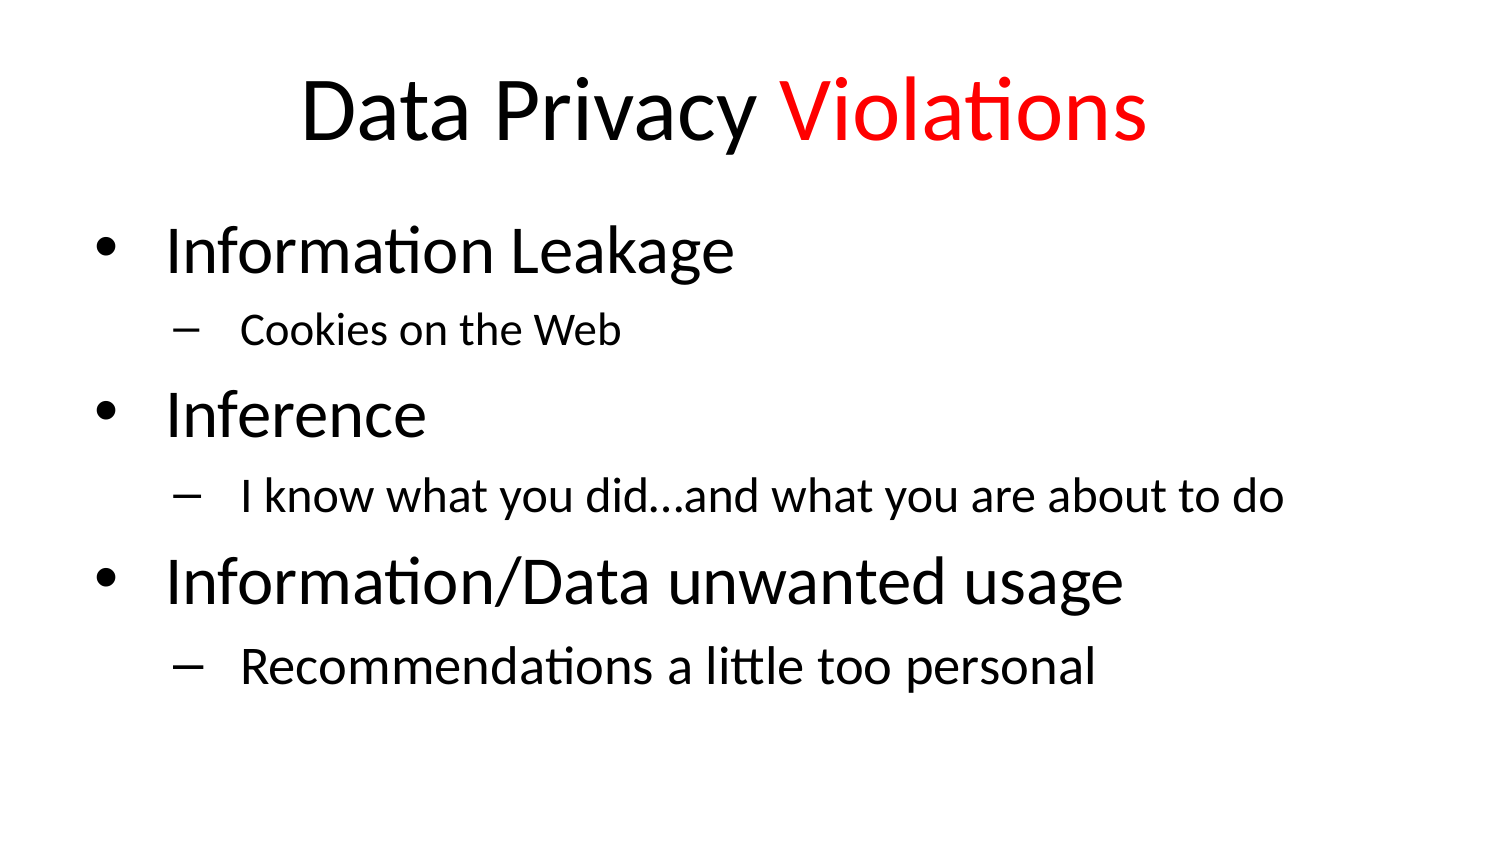

# Data Privacy Violations
Information Leakage
Cookies on the Web
Inference
I know what you did…and what you are about to do
Information/Data unwanted usage
Recommendations a little too personal